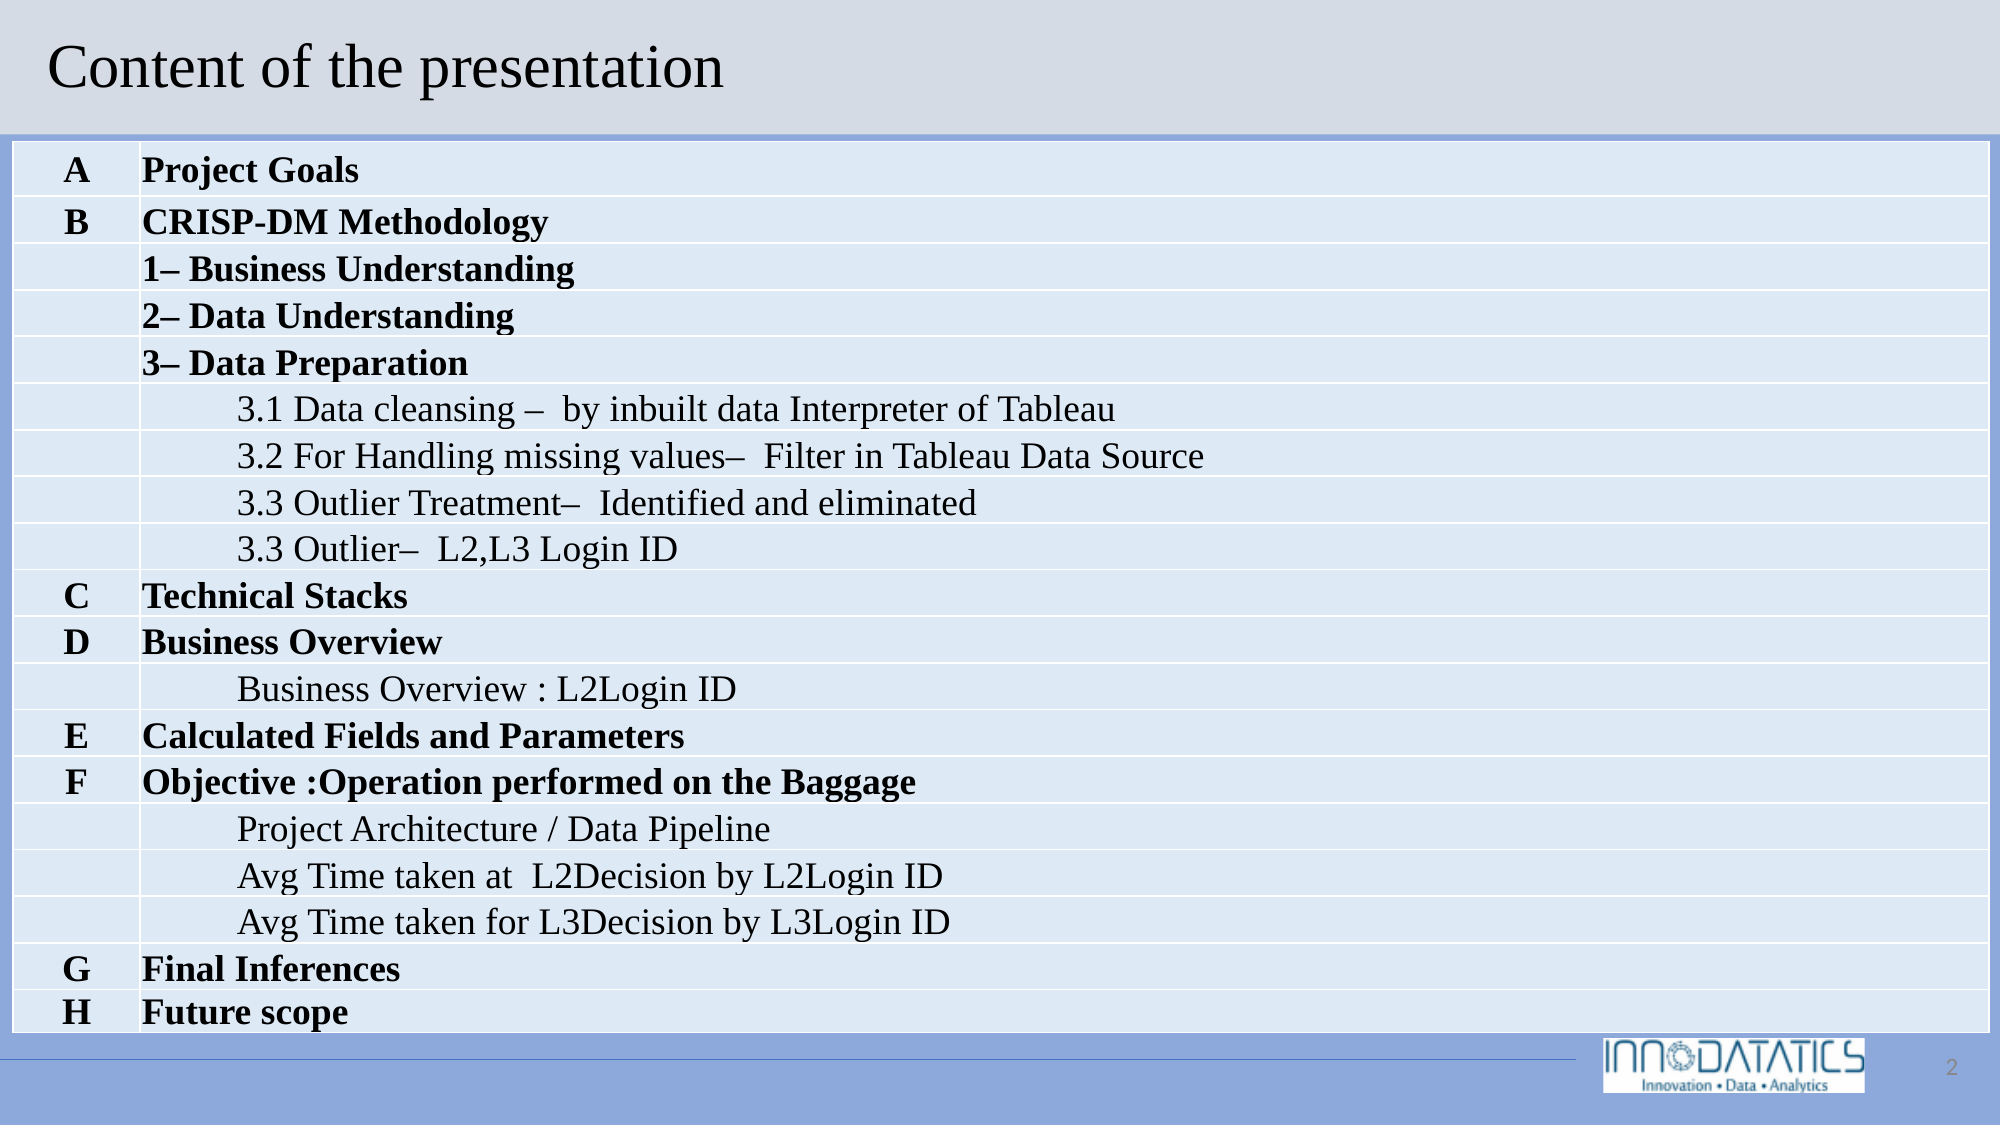

Content of the presentation
| A | Project Goals |
| --- | --- |
| B | CRISP-DM Methodology |
|  | 1– Business Understanding |
|  | 2– Data Understanding |
|  | 3– Data Preparation |
|  | 3.1 Data cleansing –  by inbuilt data Interpreter of Tableau |
|  | 3.2 For Handling missing values–  Filter in Tableau Data Source |
|  | 3.3 Outlier Treatment–  Identified and eliminated |
|  | 3.3 Outlier–  L2,L3 Login ID |
| C | Technical Stacks |
| D | Business Overview |
|  | Business Overview : L2Login ID |
| E | Calculated Fields and Parameters |
| F | Objective :Operation performed on the Baggage |
|  | Project Architecture / Data Pipeline |
|  | Avg Time taken at  L2Decision by L2Login ID |
|  | Avg Time taken for L3Decision by L3Login ID |
| G | Final Inferences |
| H | Future scope |
2